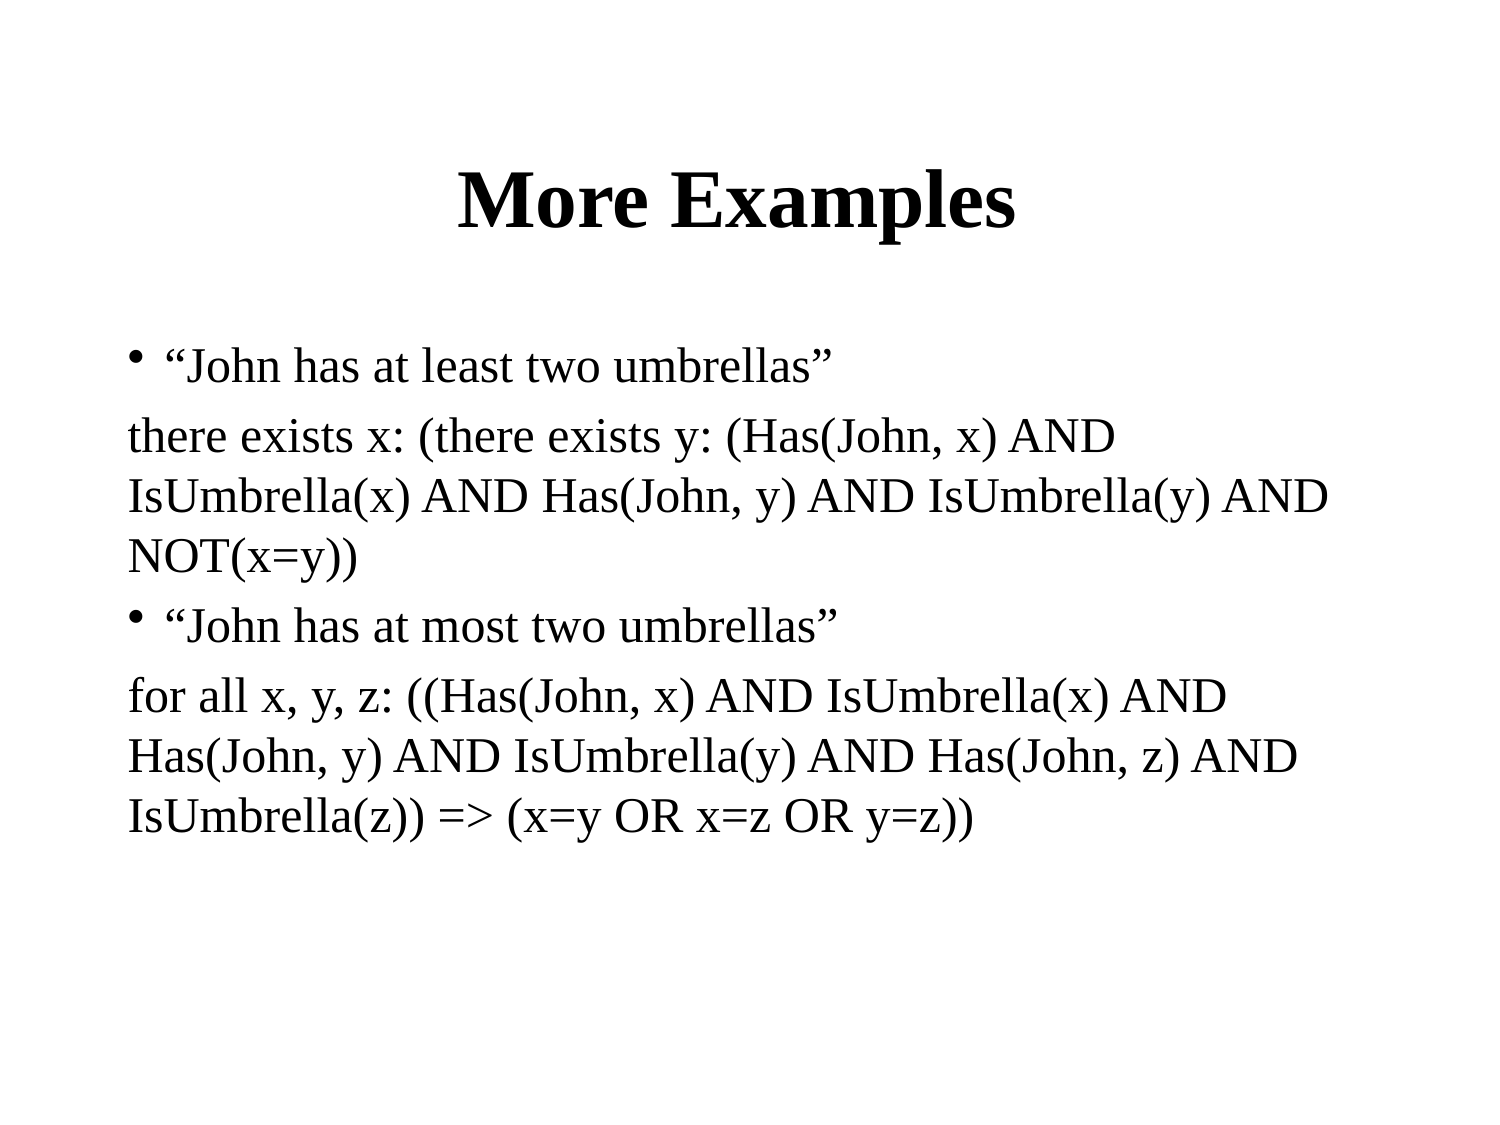

# More Examples
“John has at least two umbrellas”
there exists x: (there exists y: (Has(John, x) AND IsUmbrella(x) AND Has(John, y) AND IsUmbrella(y) AND NOT(x=y))
“John has at most two umbrellas”
for all x, y, z: ((Has(John, x) AND IsUmbrella(x) AND Has(John, y) AND IsUmbrella(y) AND Has(John, z) AND IsUmbrella(z)) => (x=y OR x=z OR y=z))